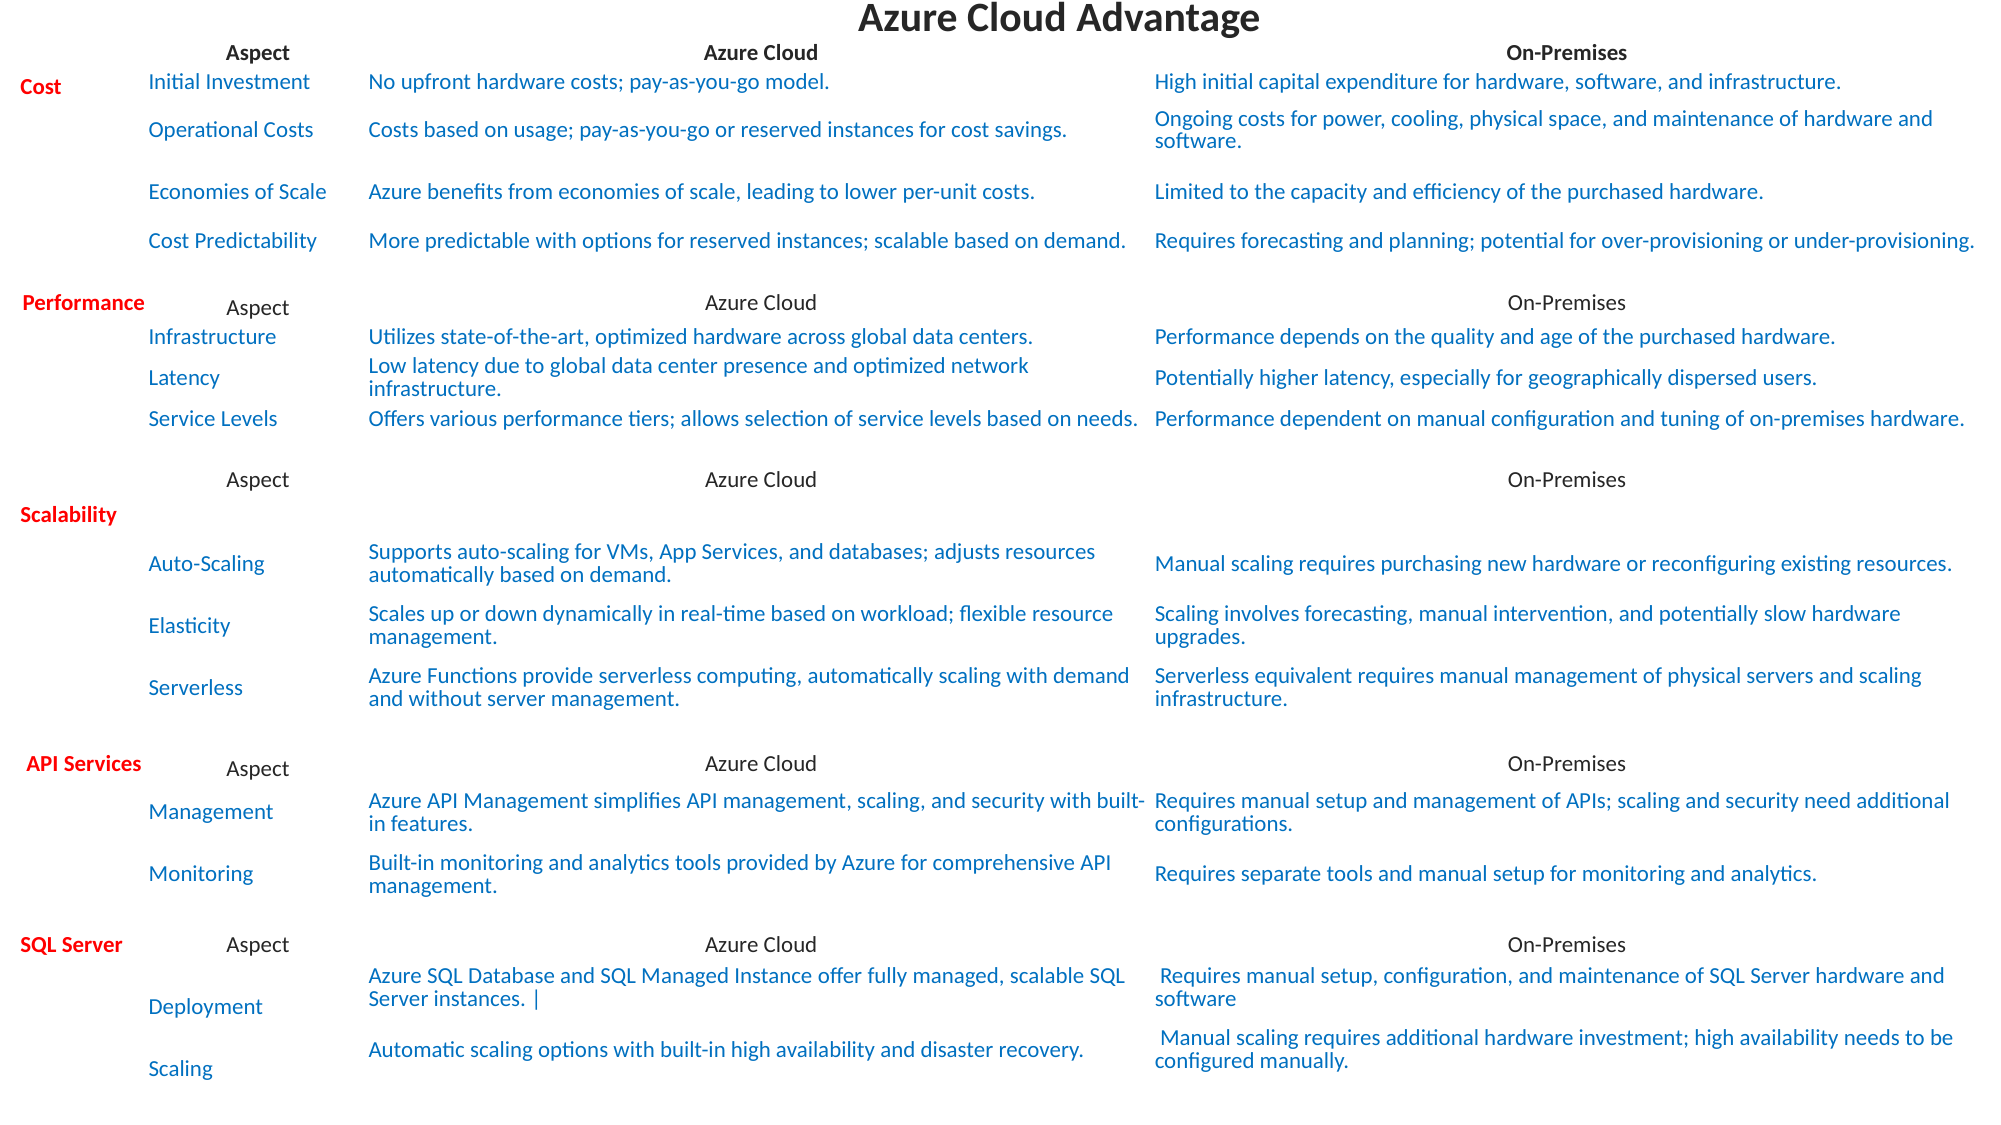

|  | Azure Cloud Advantage |  |  |
| --- | --- | --- | --- |
|  | Aspect | Azure Cloud | On-Premises |
| Cost | Initial Investment | No upfront hardware costs; pay-as-you-go model. | High initial capital expenditure for hardware, software, and infrastructure. |
|  | Operational Costs | Costs based on usage; pay-as-you-go or reserved instances for cost savings. | Ongoing costs for power, cooling, physical space, and maintenance of hardware and software. |
|  | Economies of Scale | Azure benefits from economies of scale, leading to lower per-unit costs. | Limited to the capacity and efficiency of the purchased hardware. |
|  | Cost Predictability | More predictable with options for reserved instances; scalable based on demand. | Requires forecasting and planning; potential for over-provisioning or under-provisioning. |
|  |  |  |  |
| Performance | Aspect | Azure Cloud | On-Premises |
|  | Infrastructure | Utilizes state-of-the-art, optimized hardware across global data centers. | Performance depends on the quality and age of the purchased hardware. |
|  | Latency | Low latency due to global data center presence and optimized network infrastructure. | Potentially higher latency, especially for geographically dispersed users. |
|  | Service Levels | Offers various performance tiers; allows selection of service levels based on needs. | Performance dependent on manual configuration and tuning of on-premises hardware. |
|  |  |  |  |
|  | Aspect | Azure Cloud | On-Premises |
| Scalability |  |  |  |
|  | Auto-Scaling | Supports auto-scaling for VMs, App Services, and databases; adjusts resources automatically based on demand. | Manual scaling requires purchasing new hardware or reconfiguring existing resources. |
|  | Elasticity | Scales up or down dynamically in real-time based on workload; flexible resource management. | Scaling involves forecasting, manual intervention, and potentially slow hardware upgrades. |
|  | Serverless | Azure Functions provide serverless computing, automatically scaling with demand and without server management. | Serverless equivalent requires manual management of physical servers and scaling infrastructure. |
|  |  |  |  |
| API Services | Aspect | Azure Cloud | On-Premises |
|  | Management | Azure API Management simplifies API management, scaling, and security with built-in features. | Requires manual setup and management of APIs; scaling and security need additional configurations. |
|  | Monitoring | Built-in monitoring and analytics tools provided by Azure for comprehensive API management. | Requires separate tools and manual setup for monitoring and analytics. |
|  |  |  |  |
| SQL Server | Aspect | Azure Cloud | On-Premises |
|  | Deployment | Azure SQL Database and SQL Managed Instance offer fully managed, scalable SQL Server instances. | | Requires manual setup, configuration, and maintenance of SQL Server hardware and software |
|  | Scaling | Automatic scaling options with built-in high availability and disaster recovery. | Manual scaling requires additional hardware investment; high availability needs to be configured manually. |